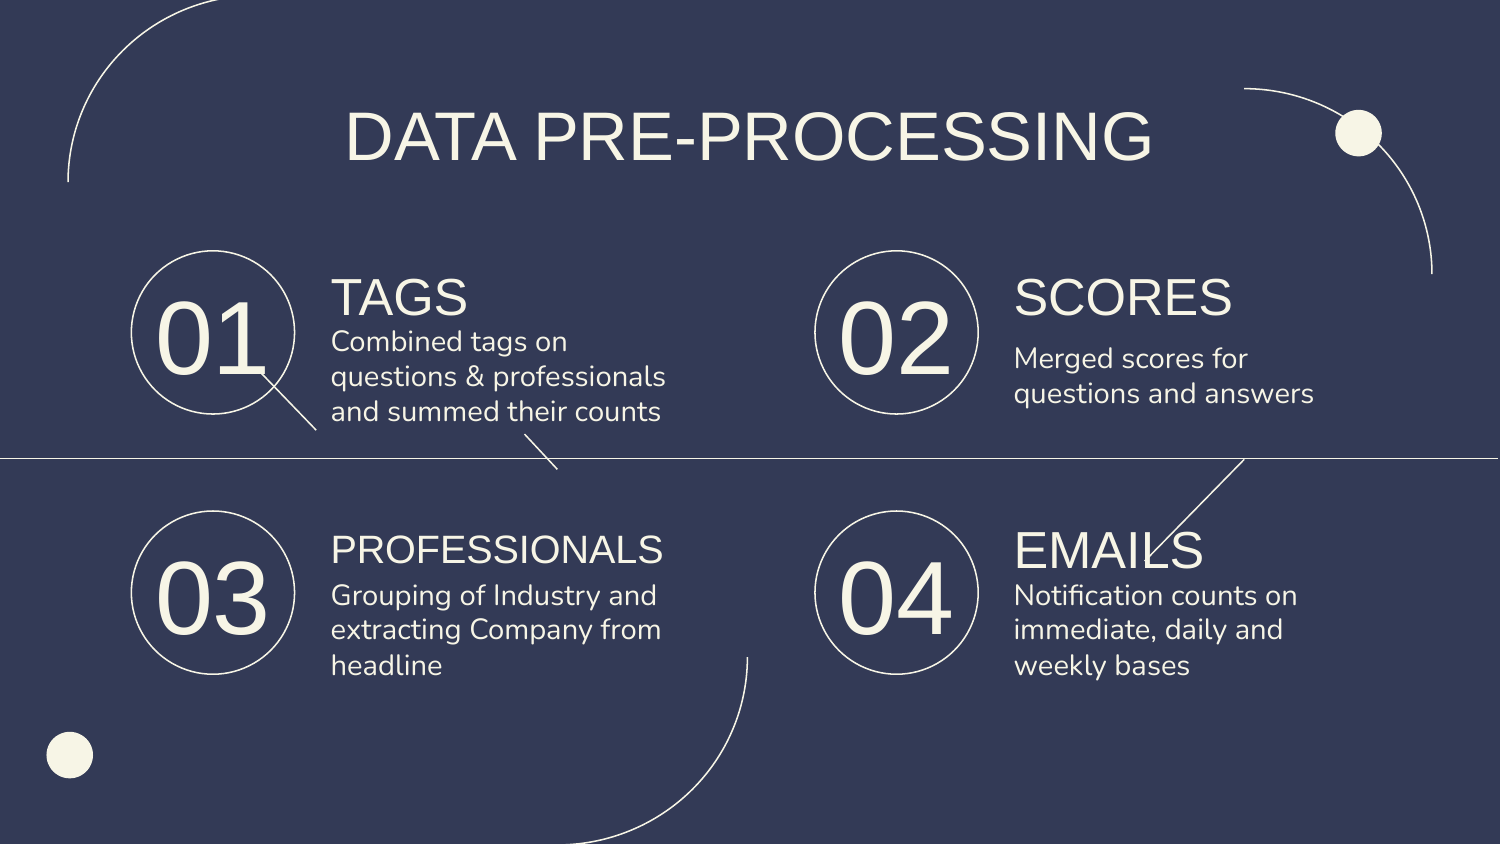

DATA PRE-PROCESSING

# TAGS

SCORES
01
02
Combined tags on questions & professionals and summed their counts
Merged scores for questions and answers
PROFESSIONALS
EMAILS

03
04
Grouping of Industry and extracting Company from headline
Notification counts on immediate, daily and weekly bases